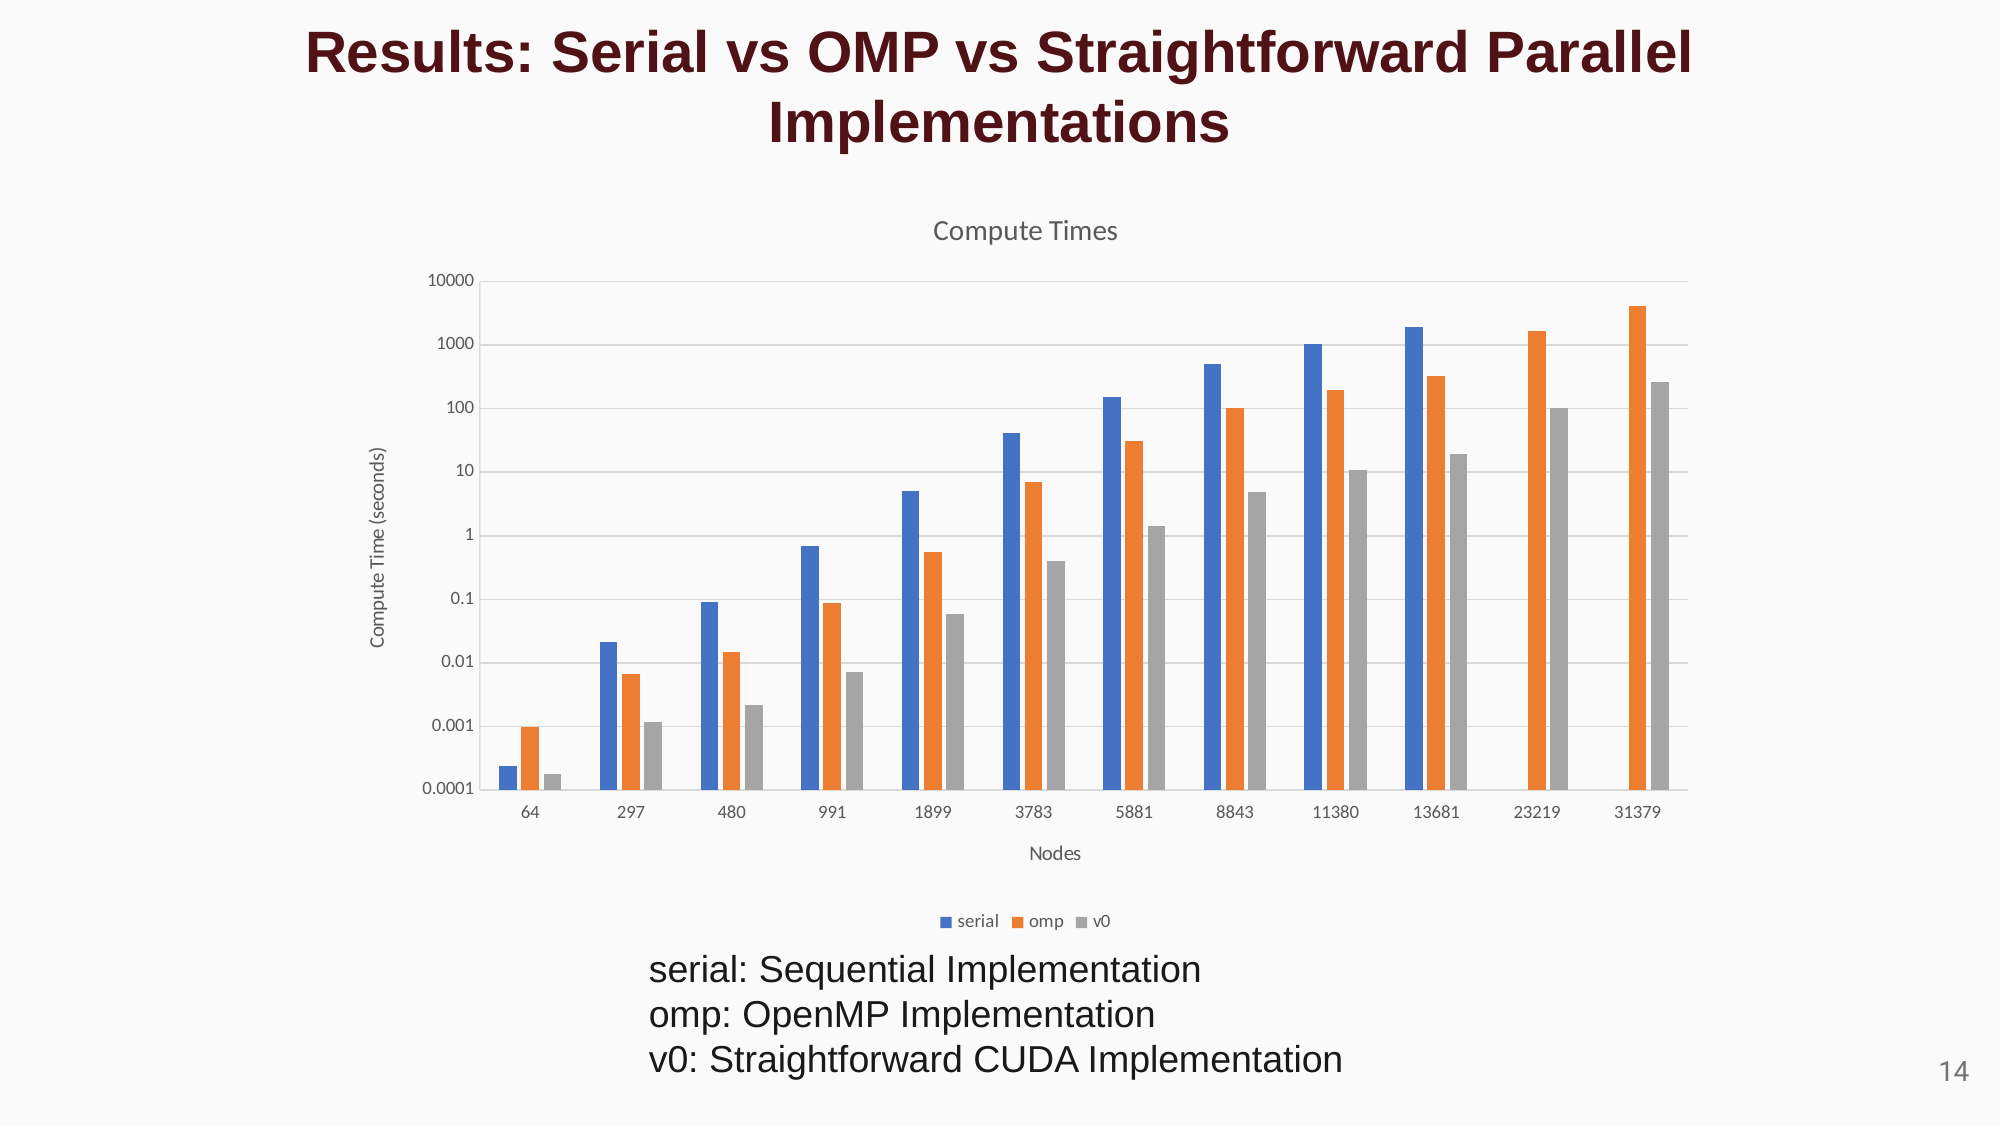

Results: Serial vs OMP vs Straightforward Parallel Implementations

### Chart: Compute Times

| Category | serial | omp | v0 |
|---|---|---|---|
| 64 | 0.00024 | 0.00098 | 0.00018 |
| 297 | 0.0211 | 0.00658 | 0.00117 |
| 480 | 0.09056 | 0.01472 | 0.00217 |
| 991 | 0.69547 | 0.08682 | 0.00727 |
| 1899 | 5.15018 | 0.56202 | 0.05824 |
| 3783 | 40.74106 | 6.95495 | 0.39653 |
| 5881 | 151.09585 | 30.89016 | 1.43807 |
| 8843 | 512.60593 | 102.68345 | 4.96118 |
| 11380 | 1056.45964 | 195.18326 | 10.88414 |
| 13681 | 1895.59099 | 327.42089 | 19.43149 |
| 23219 | None | 1660.11215 | 102.30063 |
| 31379 | None | 4076.9073 | 261.97922 |
serial: Sequential Implementation
omp: OpenMP Implementation
v0: Straightforward CUDA Implementation
14